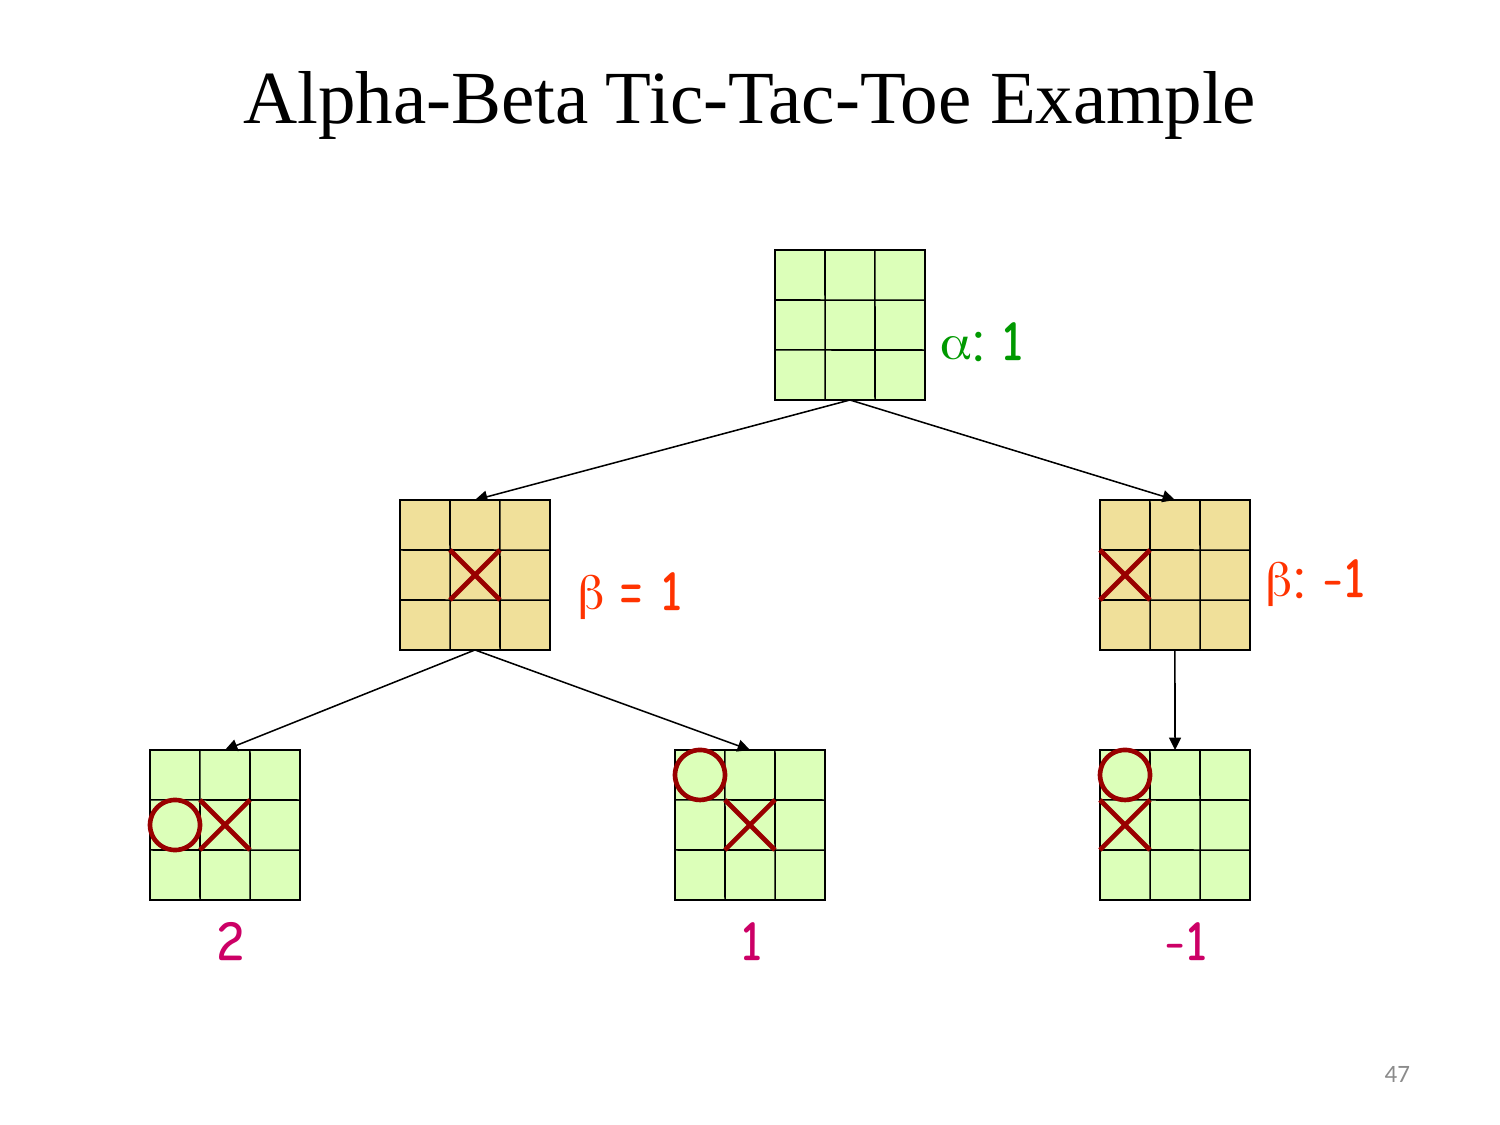

# Alpha-Beta Tic-Tac-Toe Example

β = 1

2

1
α: 1

-1
β: -1
47